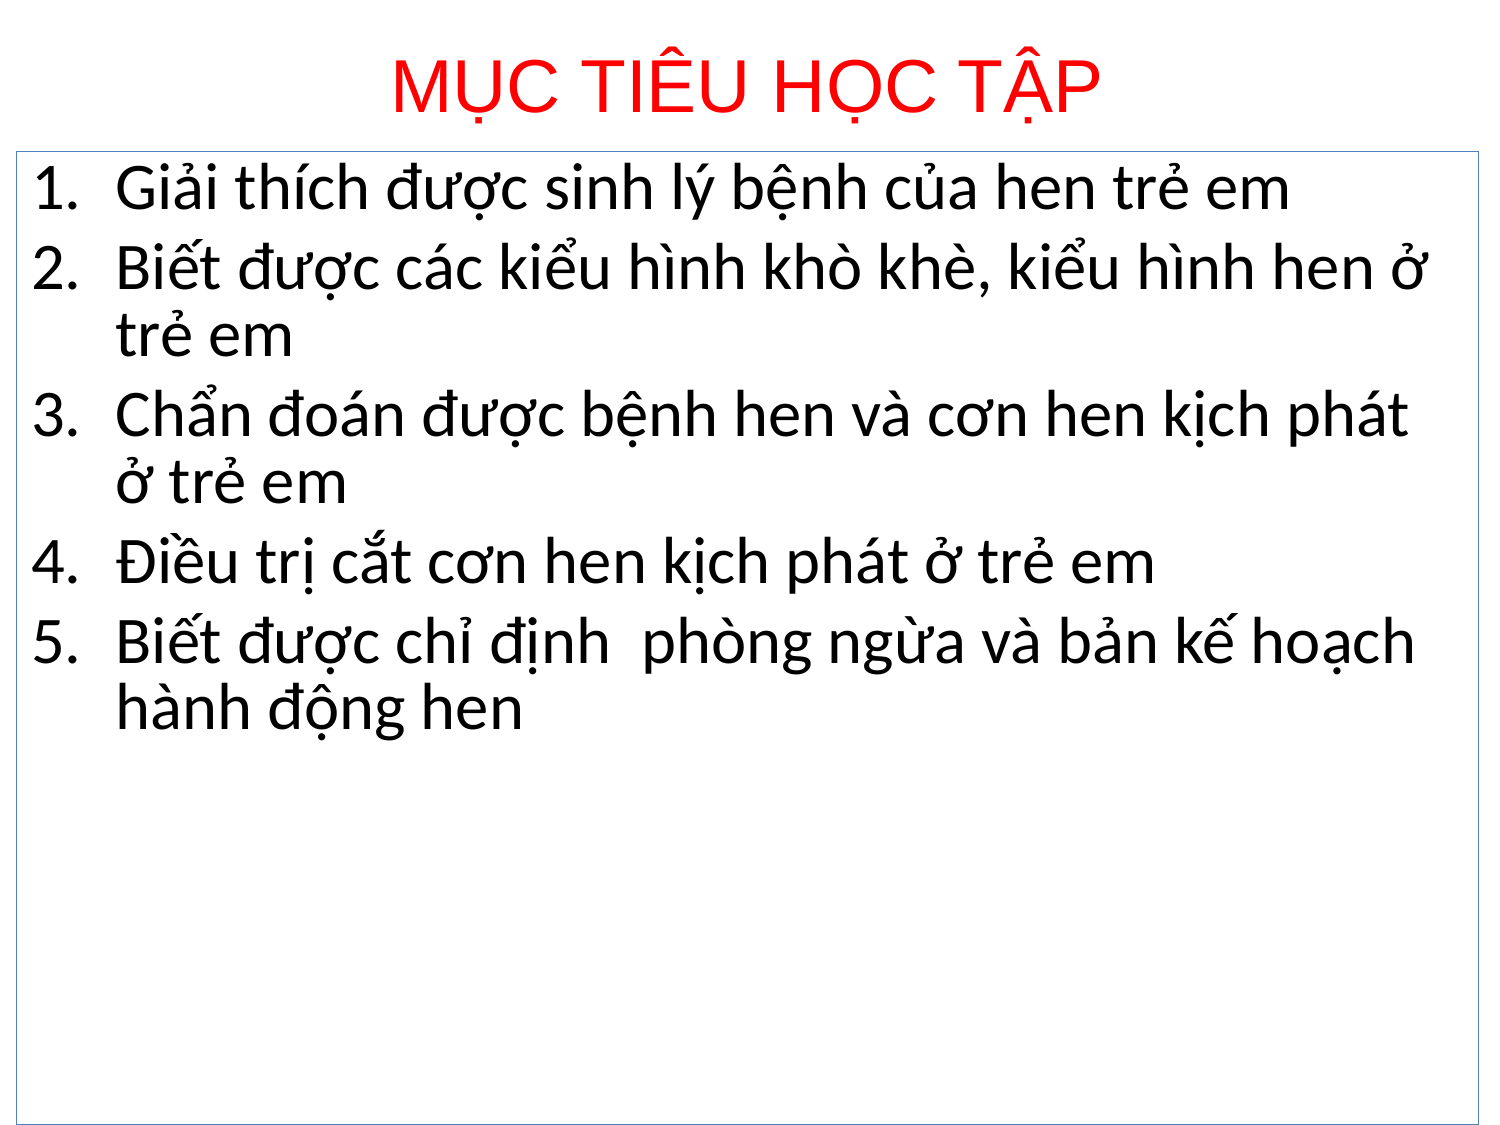

# MỤC TIÊU HỌC TẬP
Giải thích được sinh lý bệnh của hen trẻ em
Biết được các kiểu hình khò khè, kiểu hình hen ở trẻ em
Chẩn đoán được bệnh hen và cơn hen kịch phát ở trẻ em
Điều trị cắt cơn hen kịch phát ở trẻ em
Biết được chỉ định  phòng ngừa và bản kế hoạch hành động hen